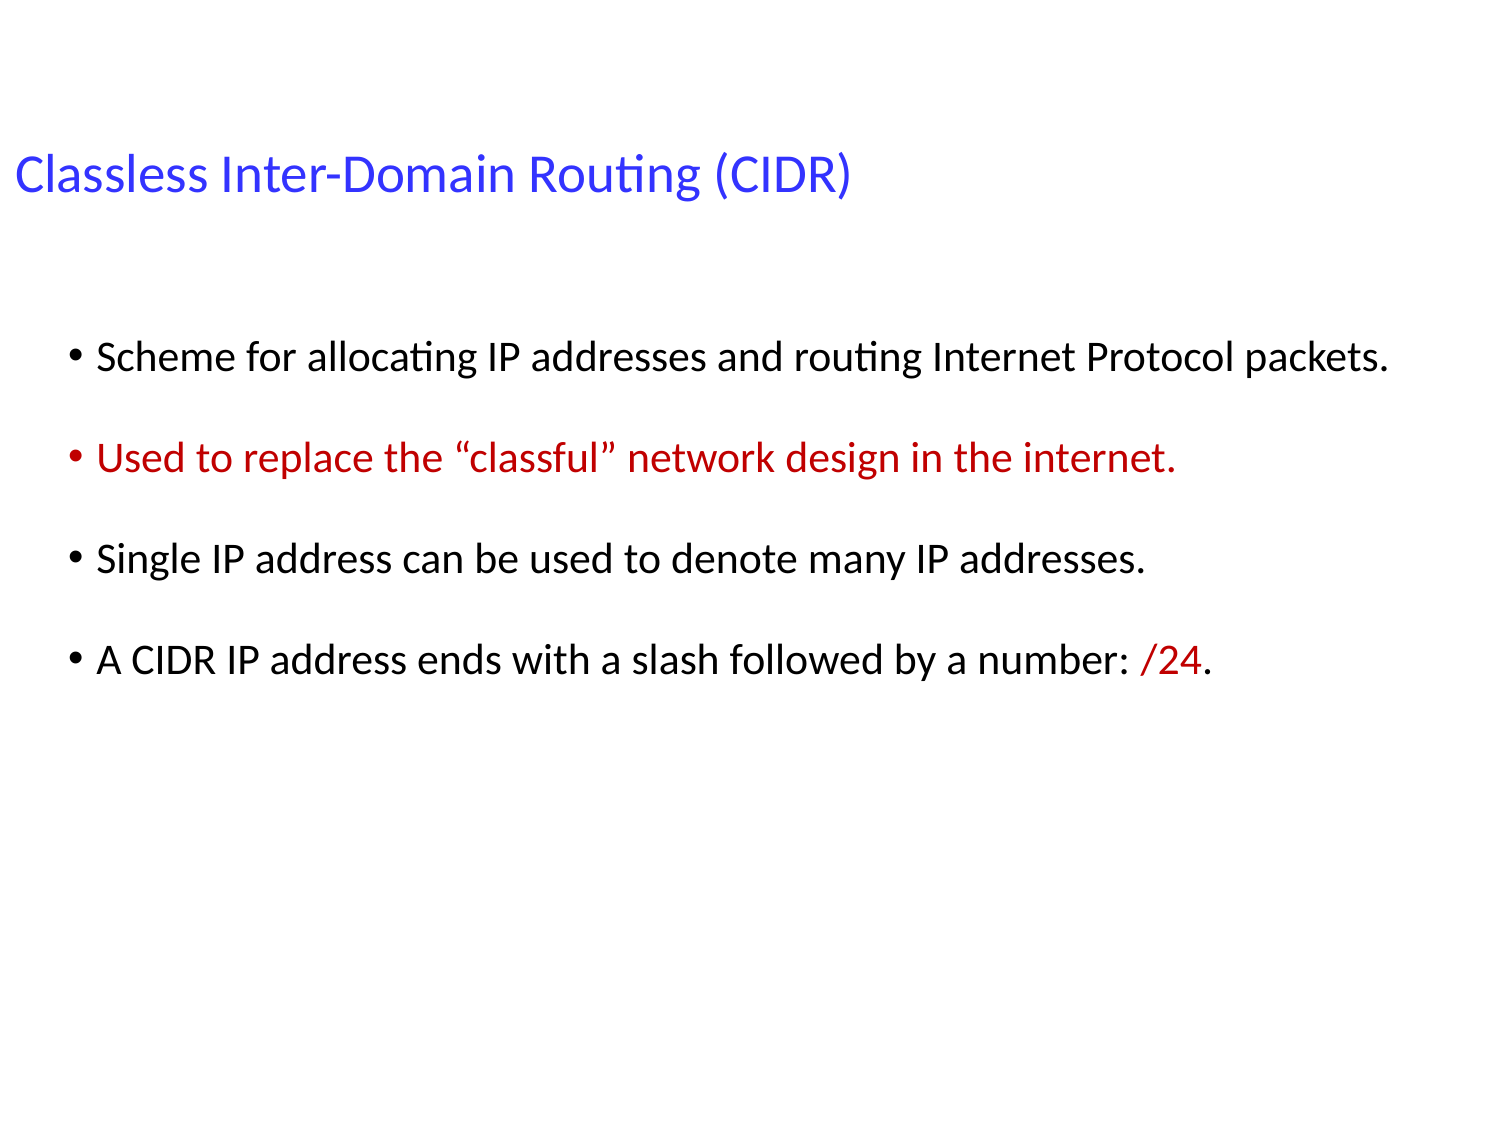

# Classless Inter-Domain Routing (CIDR)
Scheme for allocating IP addresses and routing Internet Protocol packets.

Used to replace the “classful” network design in the internet.

Single IP address can be used to denote many IP addresses.

A CIDR IP address ends with a slash followed by a number: /24.